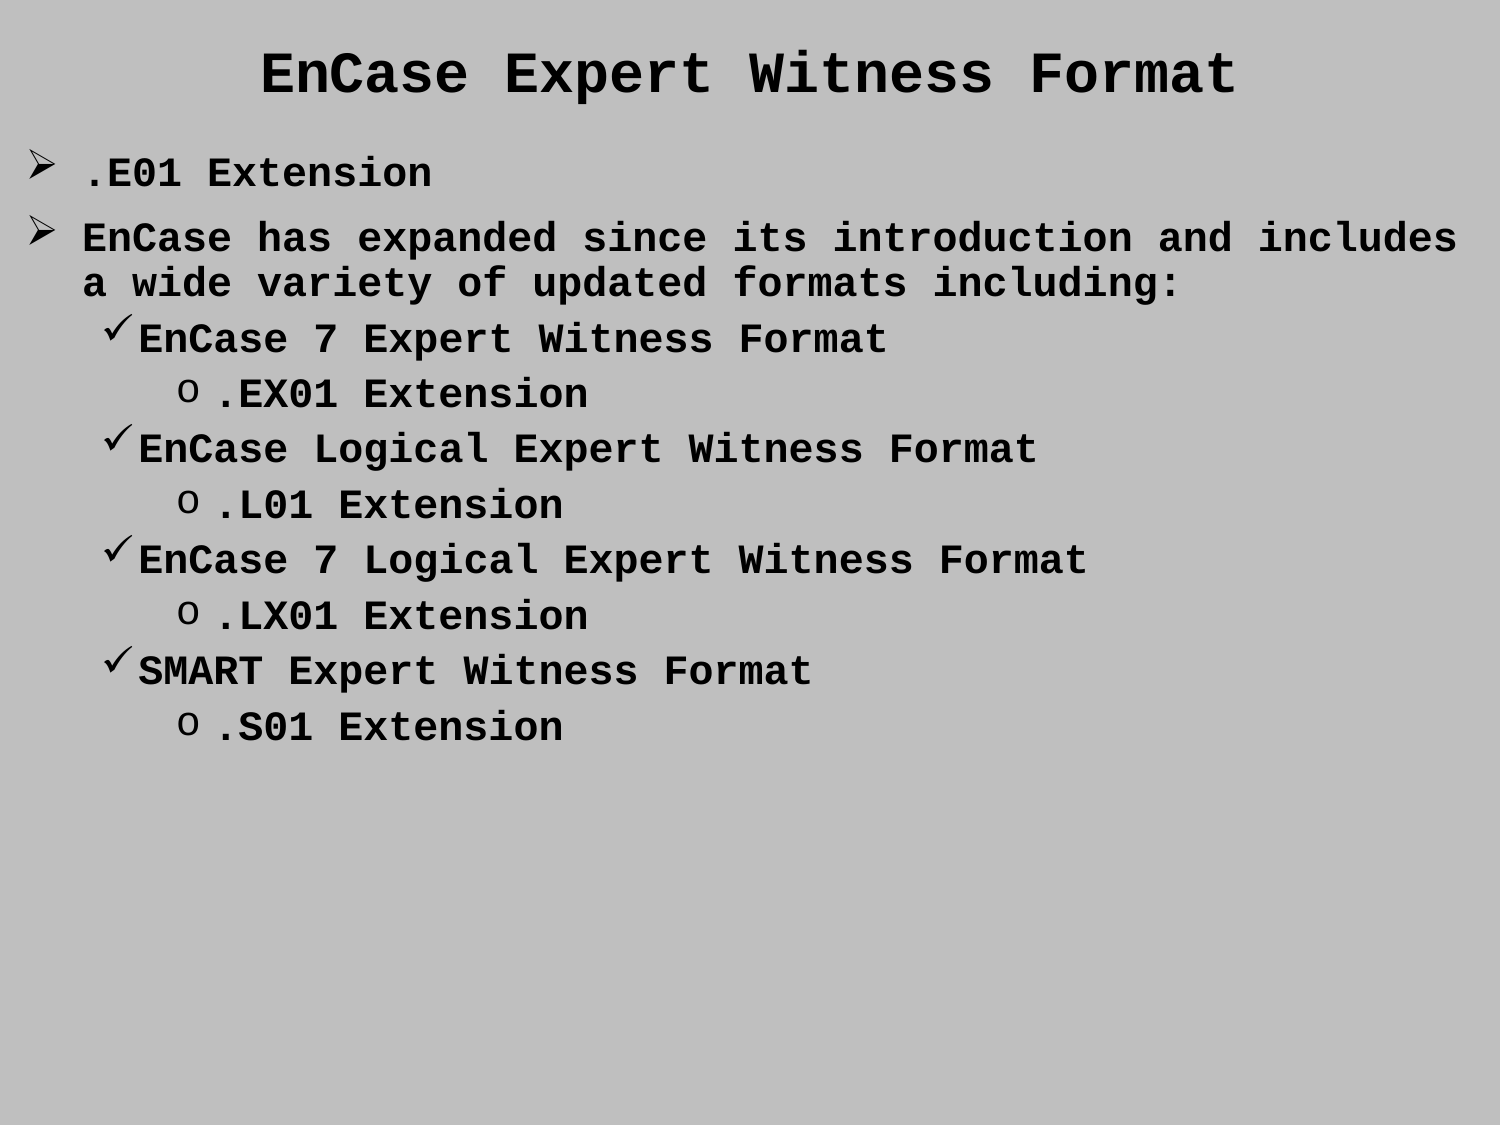

EnCase Expert Witness Format
.E01 Extension
EnCase has expanded since its introduction and includes a wide variety of updated formats including:
EnCase 7 Expert Witness Format
.EX01 Extension
EnCase Logical Expert Witness Format
.L01 Extension
EnCase 7 Logical Expert Witness Format
.LX01 Extension
SMART Expert Witness Format
.S01 Extension